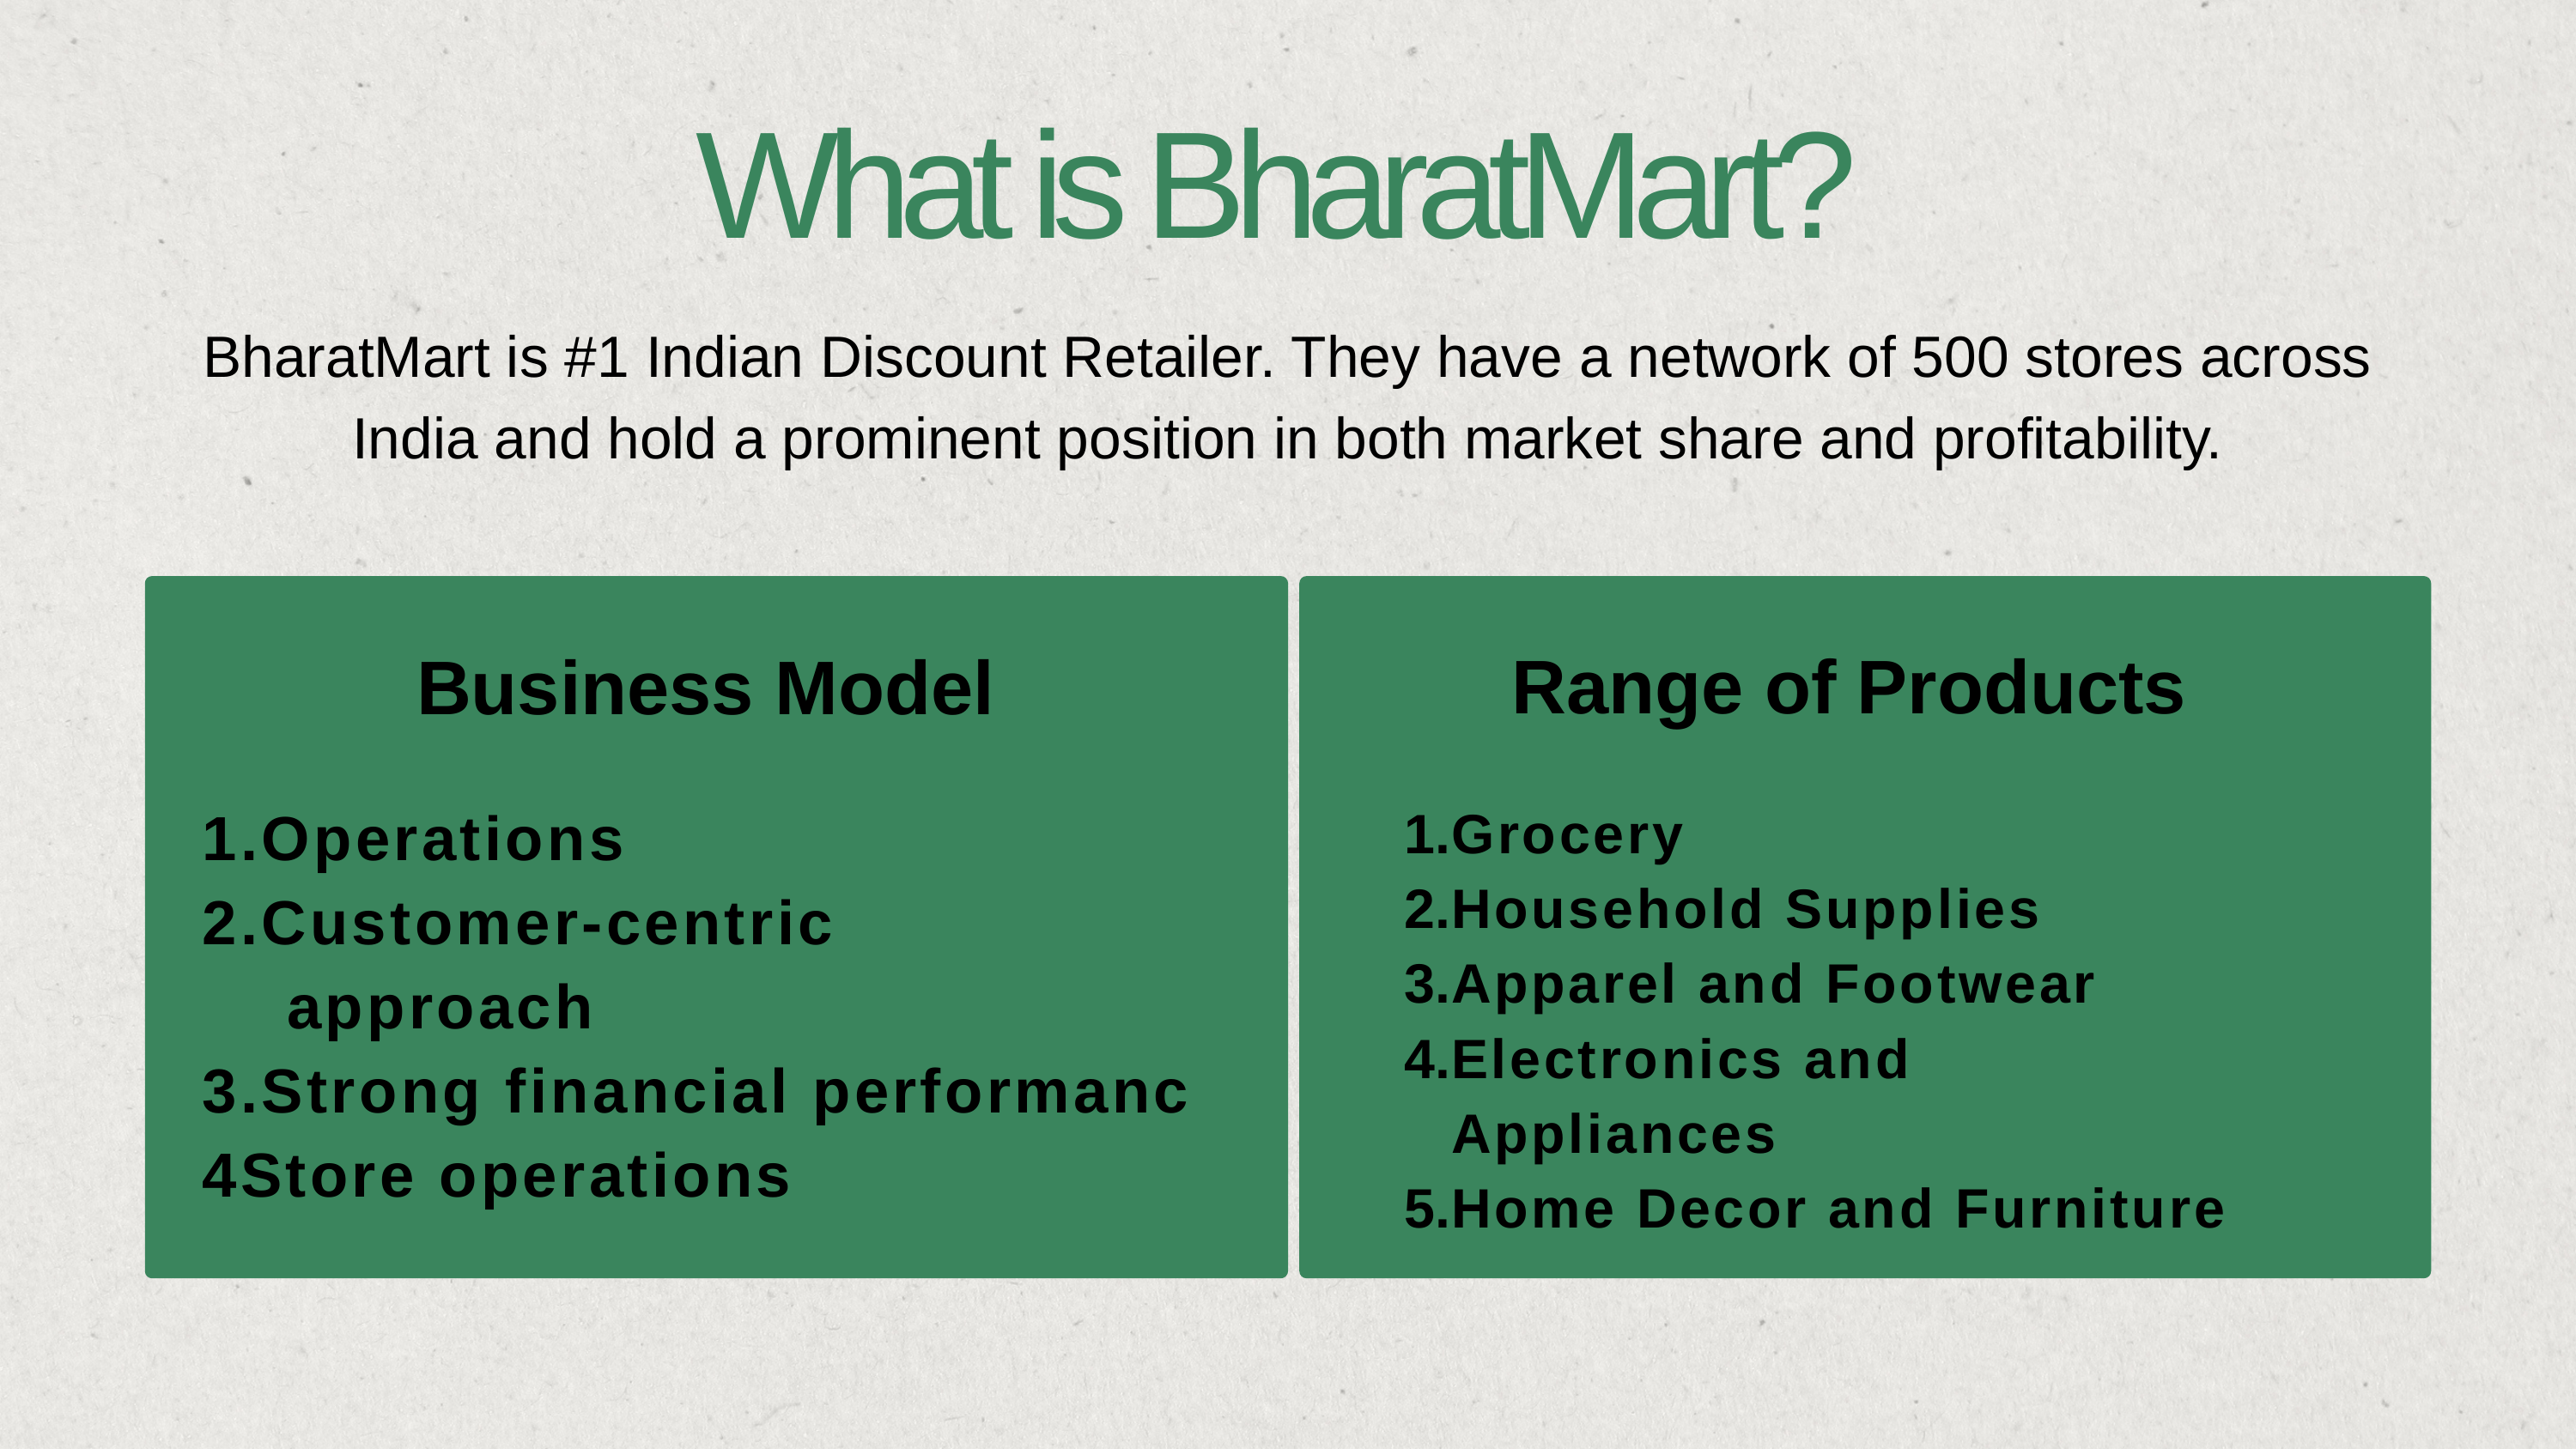

What is BharatMart?
BharatMart is #1 Indian Discount Retailer. They have a network of 500 stores across India and hold a prominent position in both market share and profitability.

Range of Products
Business Model
1.Operations
2.Customer-centric
    approach
3.Strong financial performanc
4Store operations
Grocery
Household Supplies
Apparel and Footwear
Electronics and Appliances
Home Decor and Furniture